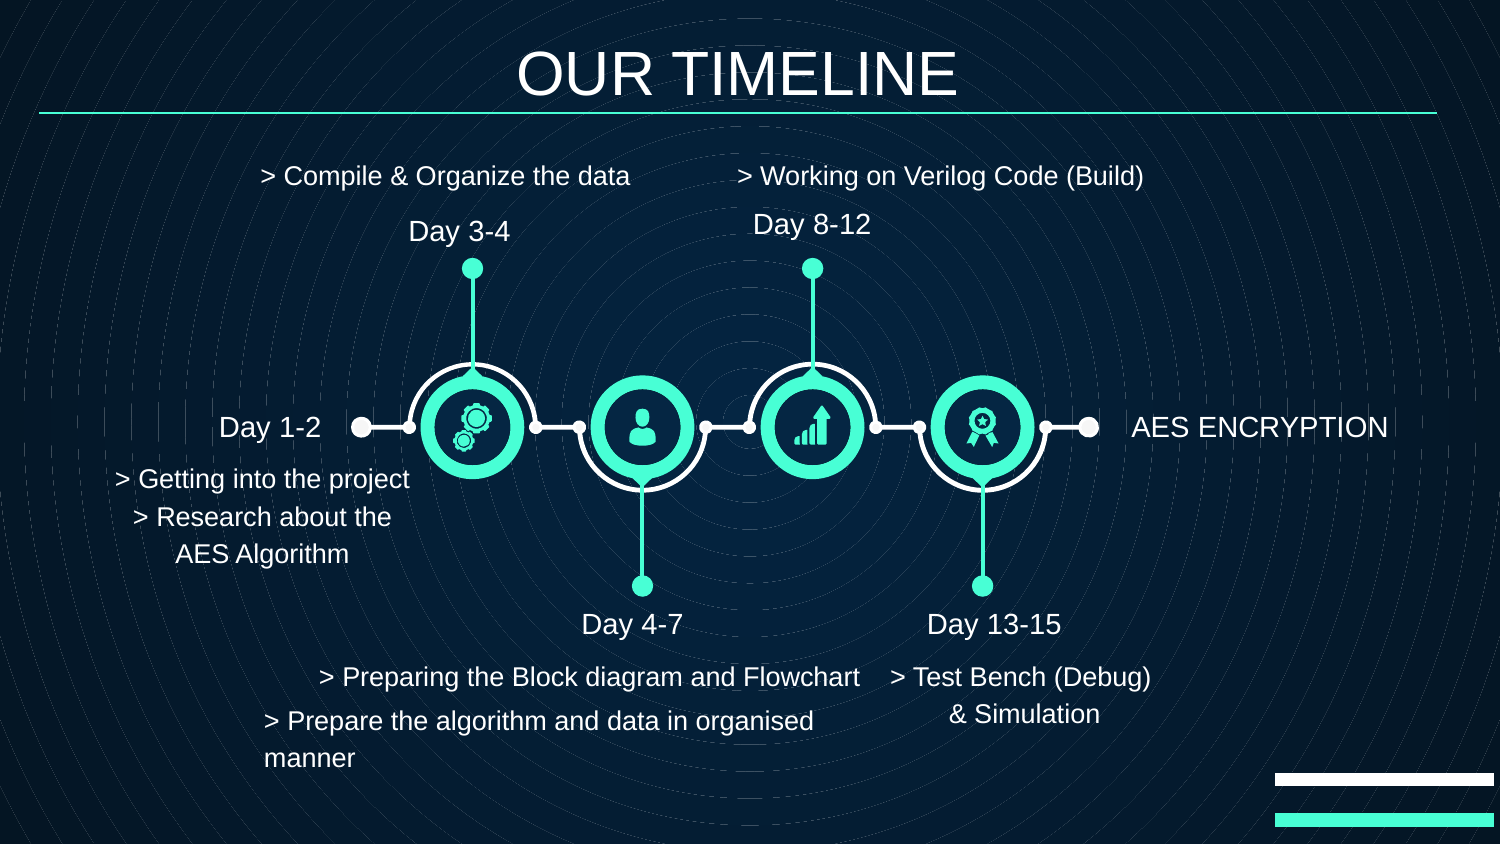

# OUR TIMELINE
> Working on Verilog Code (Build)
> Compile & Organize the data
Day 8-12
Day 3-4

Day 1-2
AES ENCRYPTION

> Getting into the project > Research about the AES Algorithm

Day 4-7
Day 13-15
> Test Bench (Debug)  & Simulation
> Preparing the Block diagram and Flowchart

> Prepare the algorithm and data in organised manner